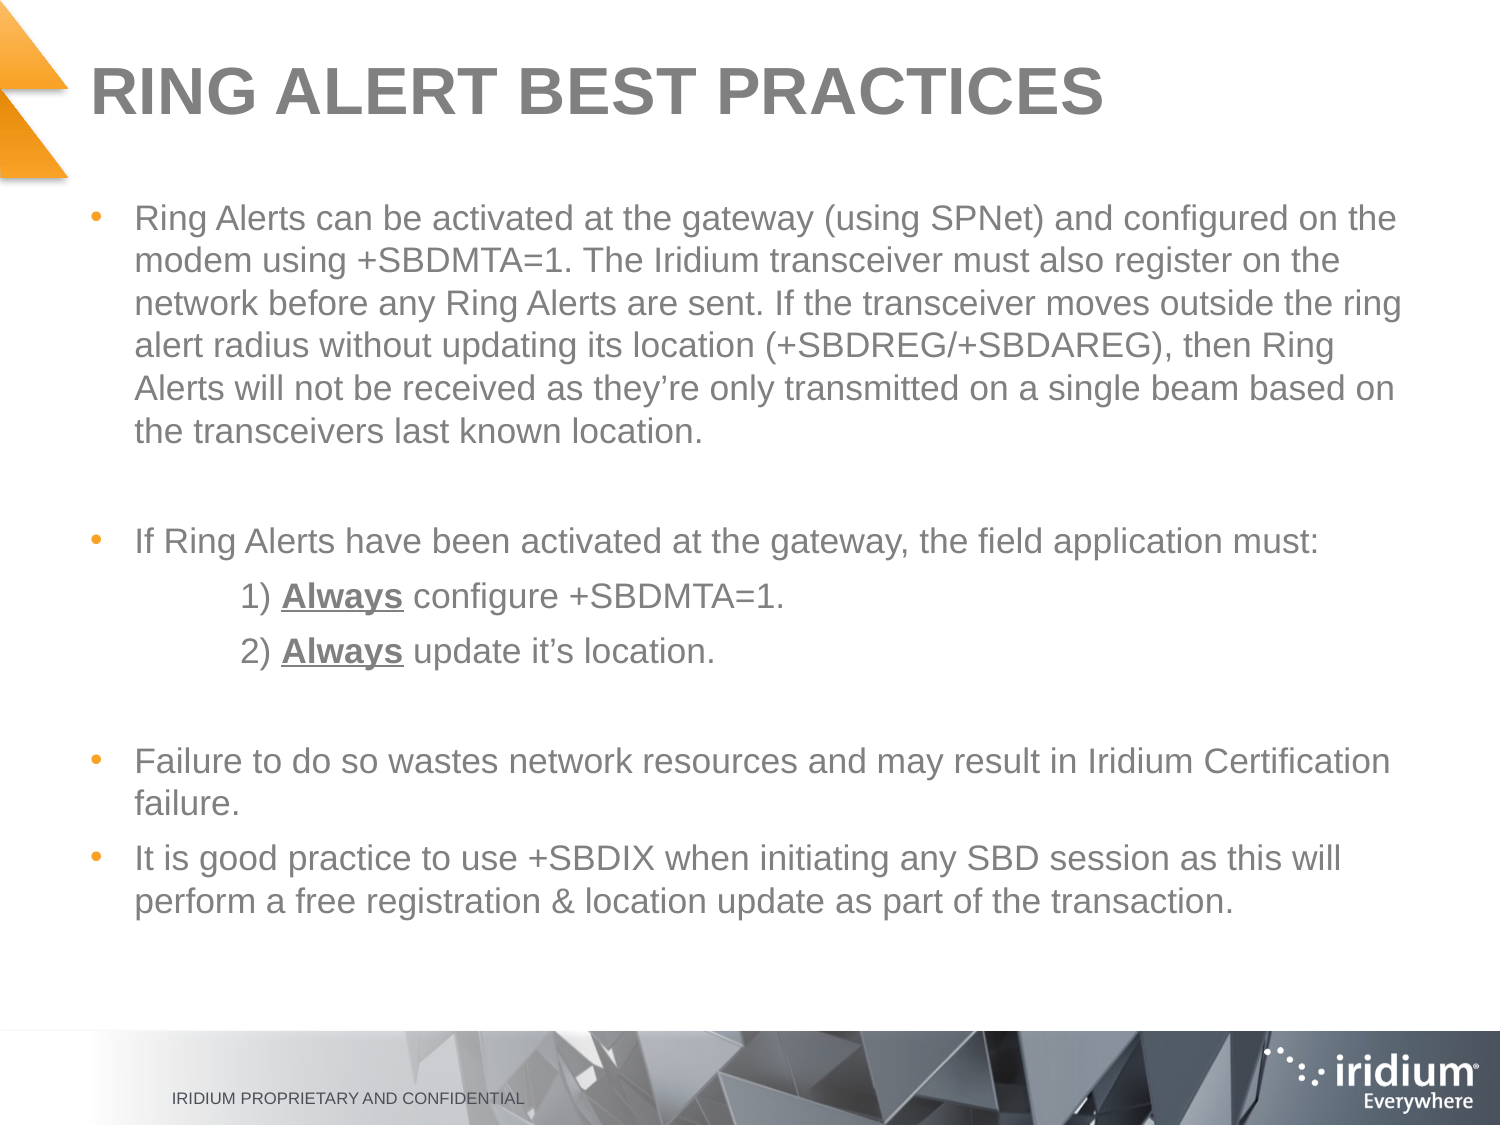

# Ring alert best practices
Ring Alerts can be activated at the gateway (using SPNet) and configured on the modem using +SBDMTA=1. The Iridium transceiver must also register on the network before any Ring Alerts are sent. If the transceiver moves outside the ring alert radius without updating its location (+SBDREG/+SBDAREG), then Ring Alerts will not be received as they’re only transmitted on a single beam based on the transceivers last known location.

If Ring Alerts have been activated at the gateway, the field application must:
	1) Always configure +SBDMTA=1.
	2) Always update it’s location.

Failure to do so wastes network resources and may result in Iridium Certification failure.
It is good practice to use +SBDIX when initiating any SBD session as this will perform a free registration & location update as part of the transaction.

Iridium Proprietary and Confidential